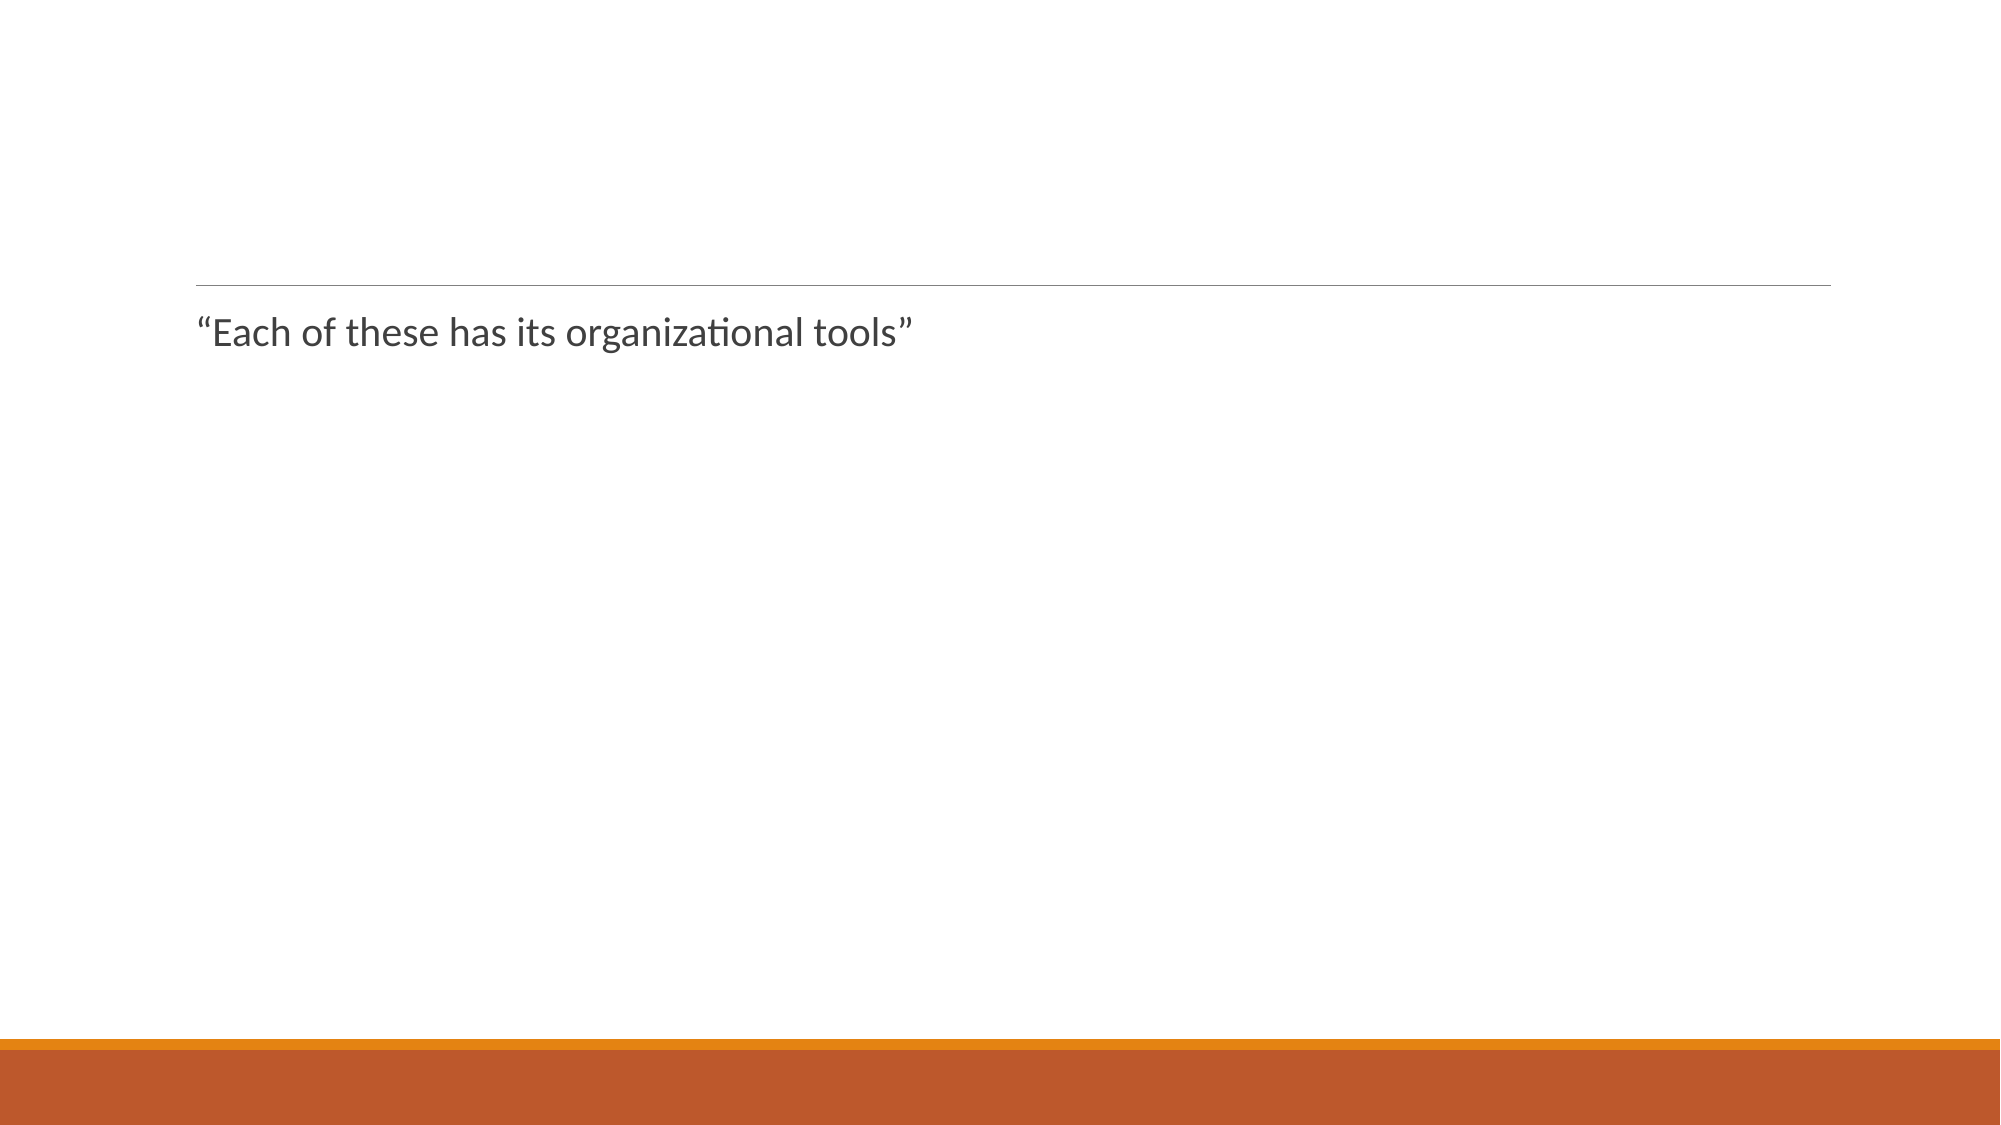

#
“Each of these has its organizational tools”